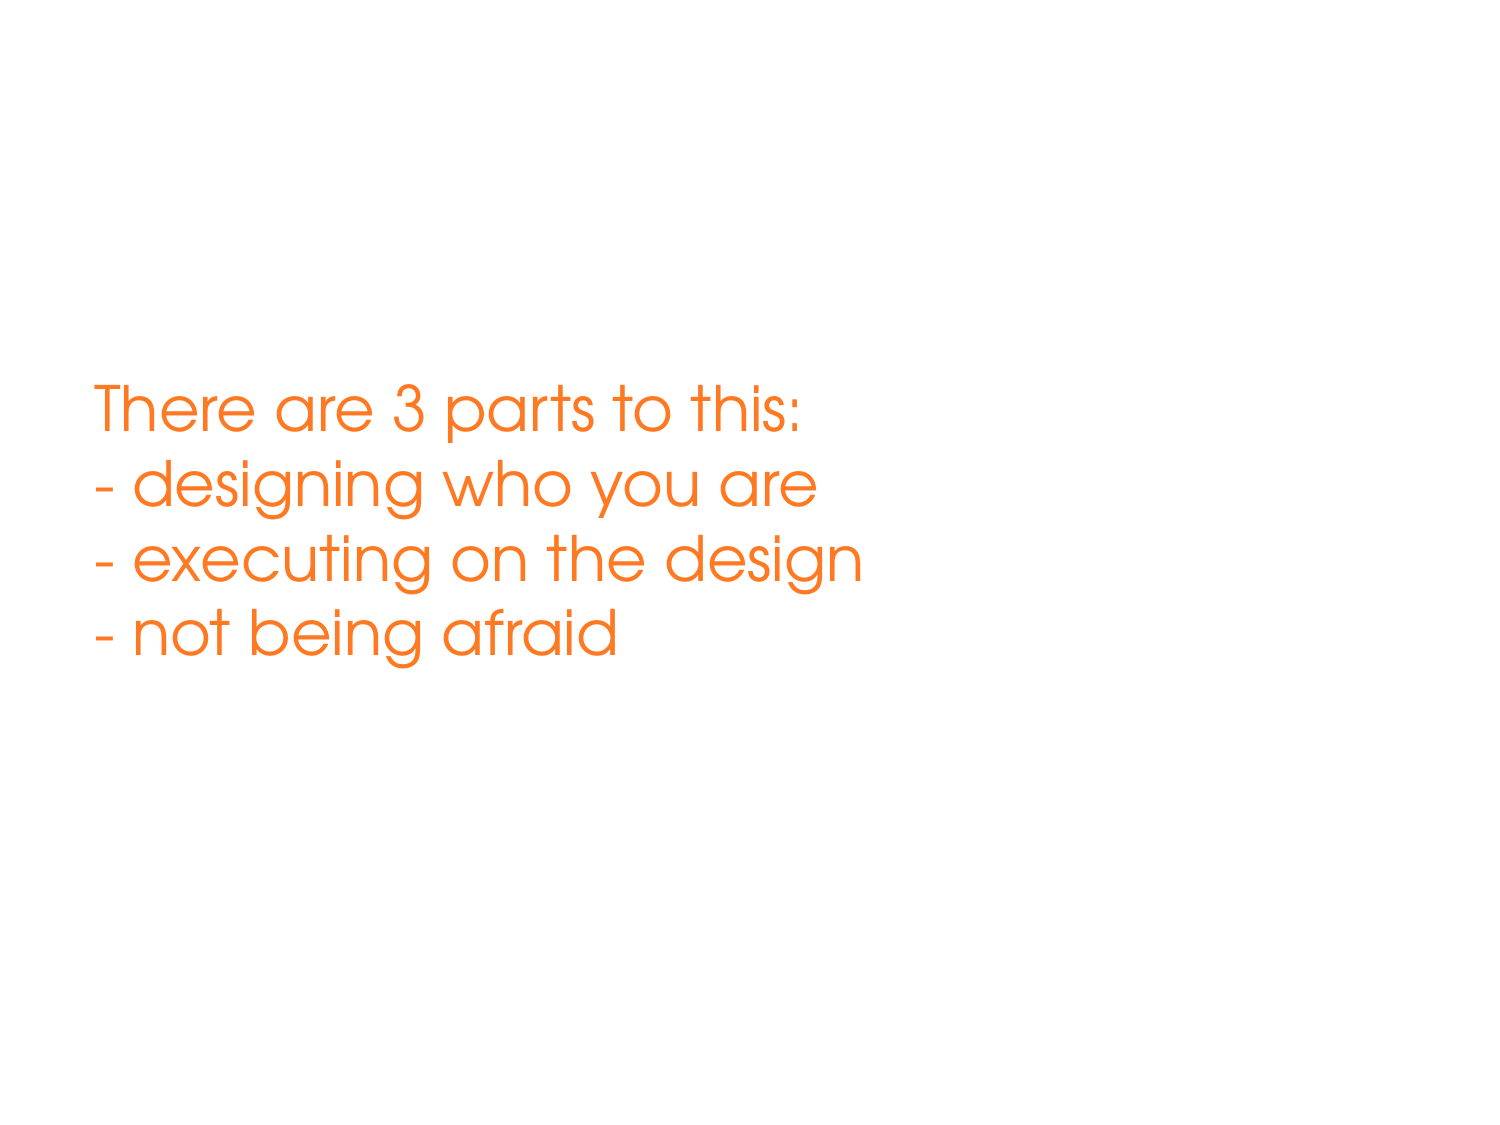

# There are 3 parts to this: - designing who you are - executing on the design - not being afraid